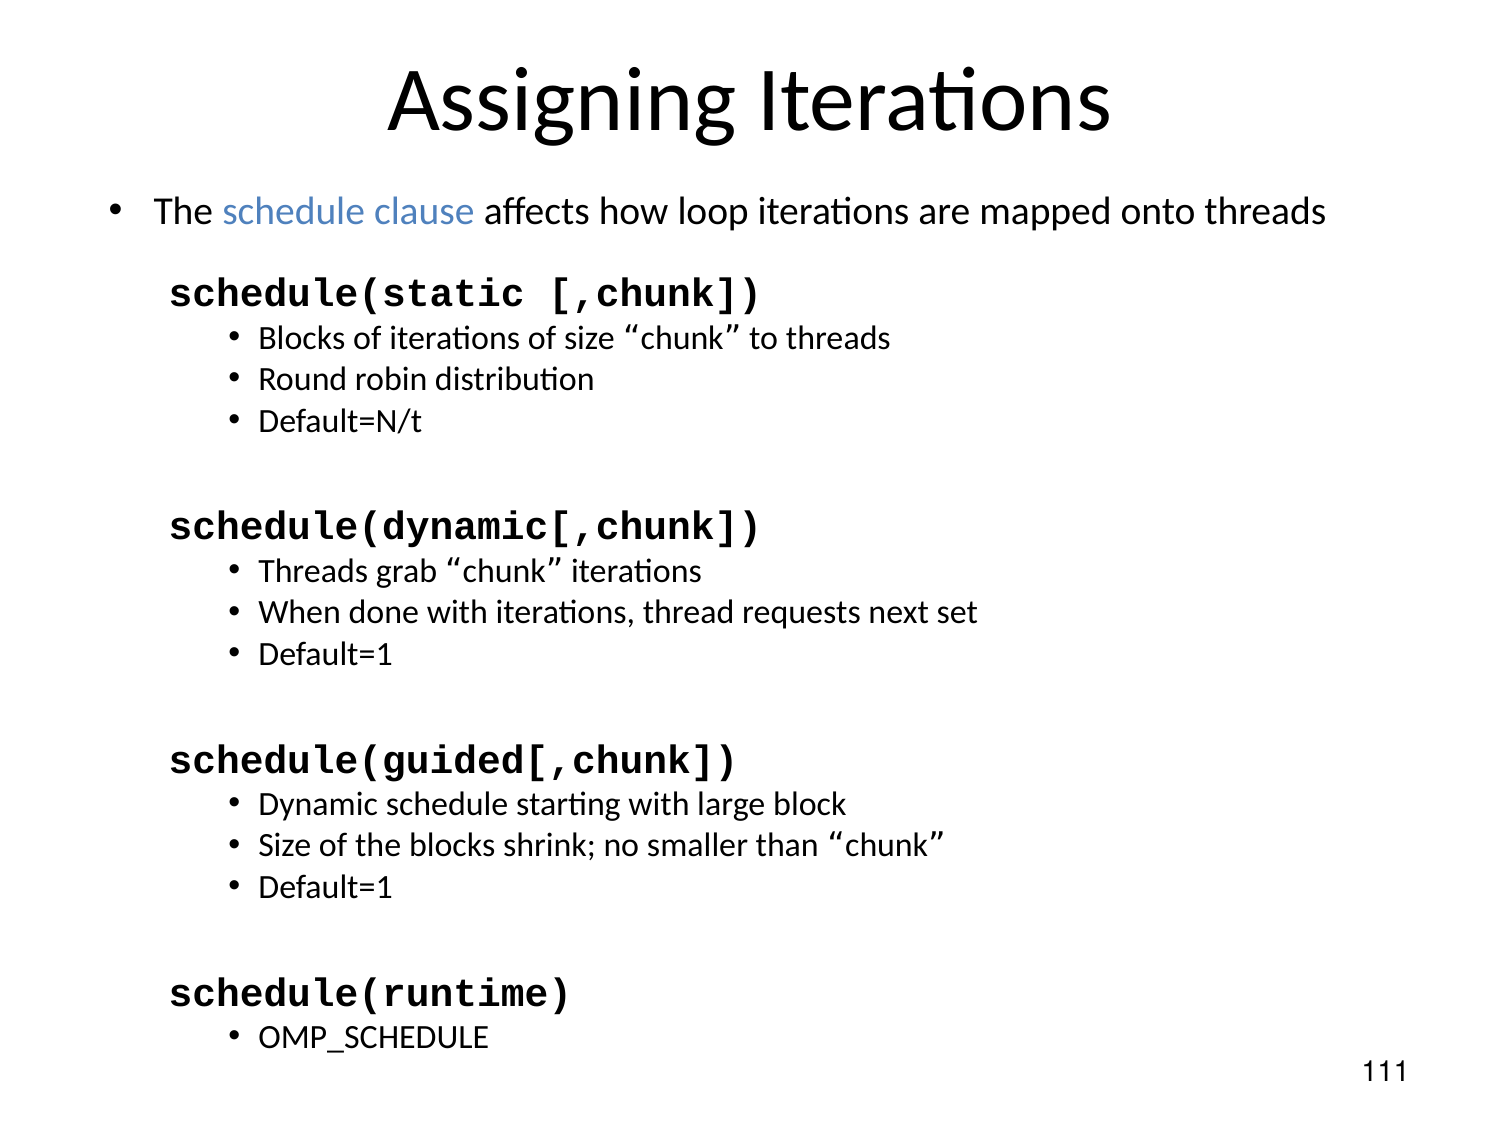

# Assigning Iterations

The schedule clause affects how loop iterations are mapped onto threads

schedule(static [,chunk])
Blocks of iterations of size “chunk” to threads
Round robin distribution
Default=N/t

schedule(dynamic[,chunk])
Threads grab “chunk” iterations
When done with iterations, thread requests next set
Default=1

schedule(guided[,chunk])
Dynamic schedule starting with large block
Size of the blocks shrink; no smaller than “chunk”
Default=1

schedule(runtime)
OMP_SCHEDULE
111